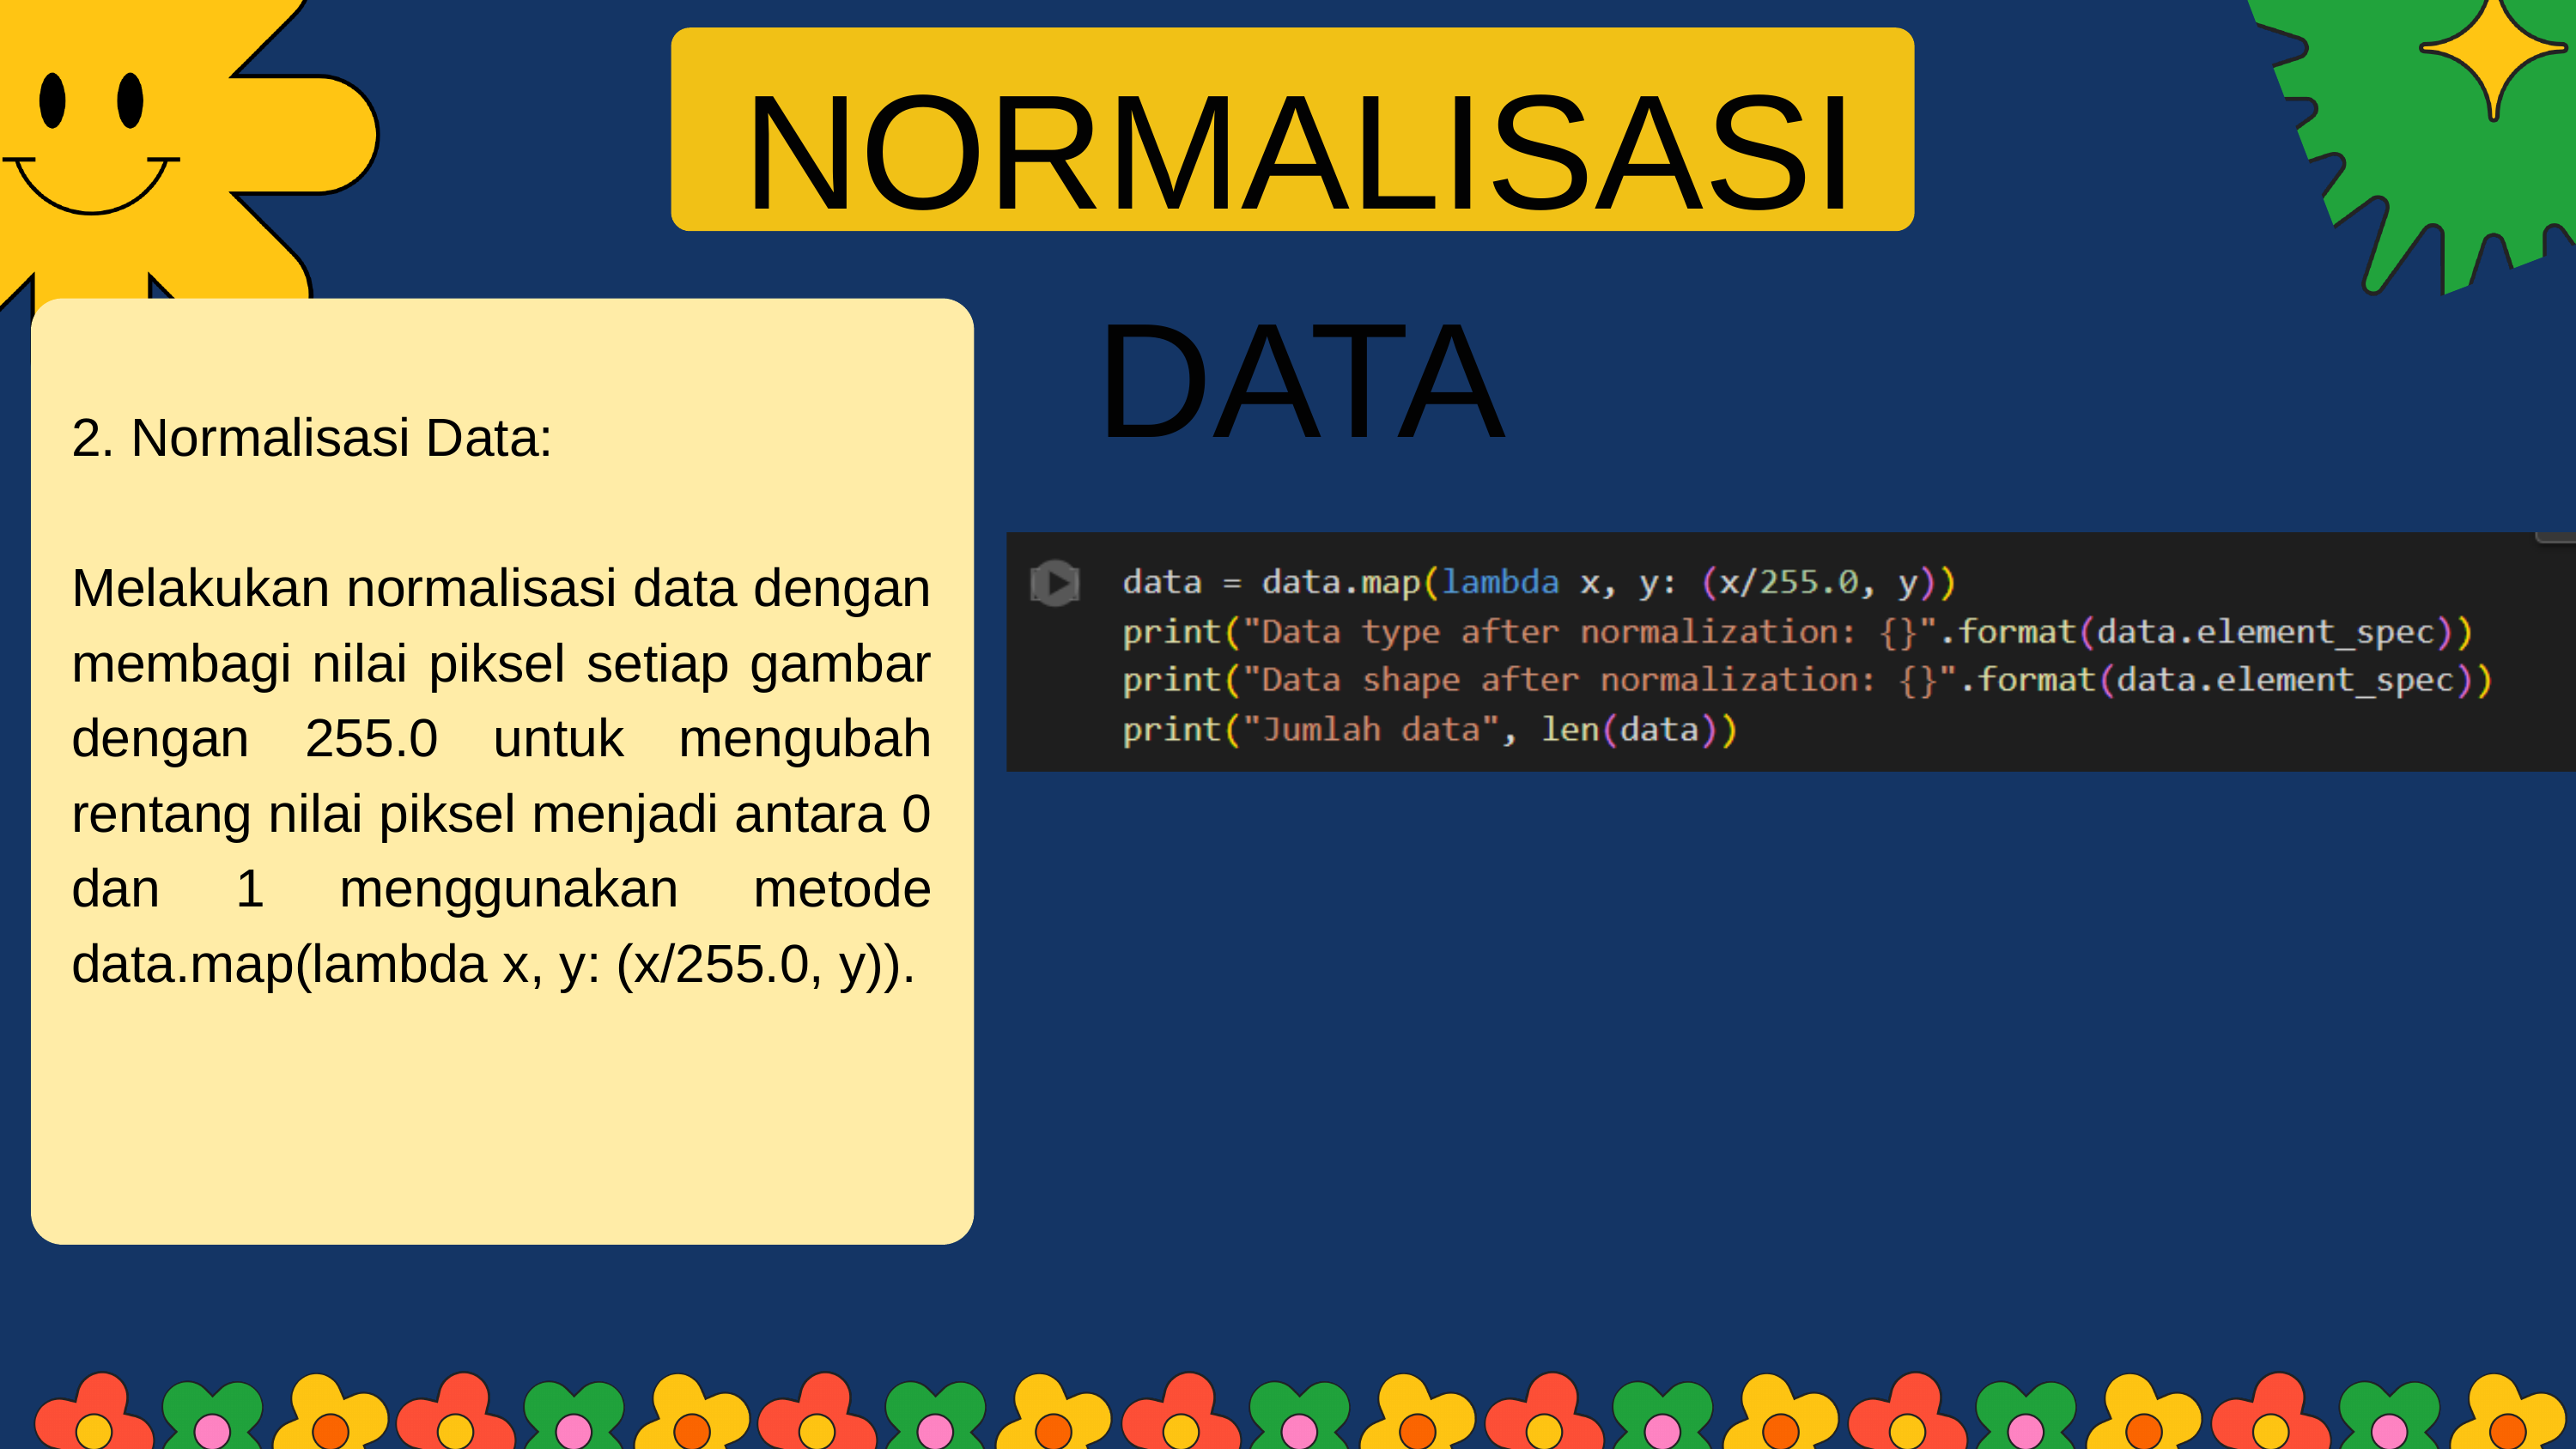

NORMALISASI DATA

2. Normalisasi Data:

Melakukan normalisasi data dengan membagi nilai piksel setiap gambar dengan 255.0 untuk mengubah rentang nilai piksel menjadi antara 0 dan 1 menggunakan metode data.map(lambda x, y: (x/255.0, y)).